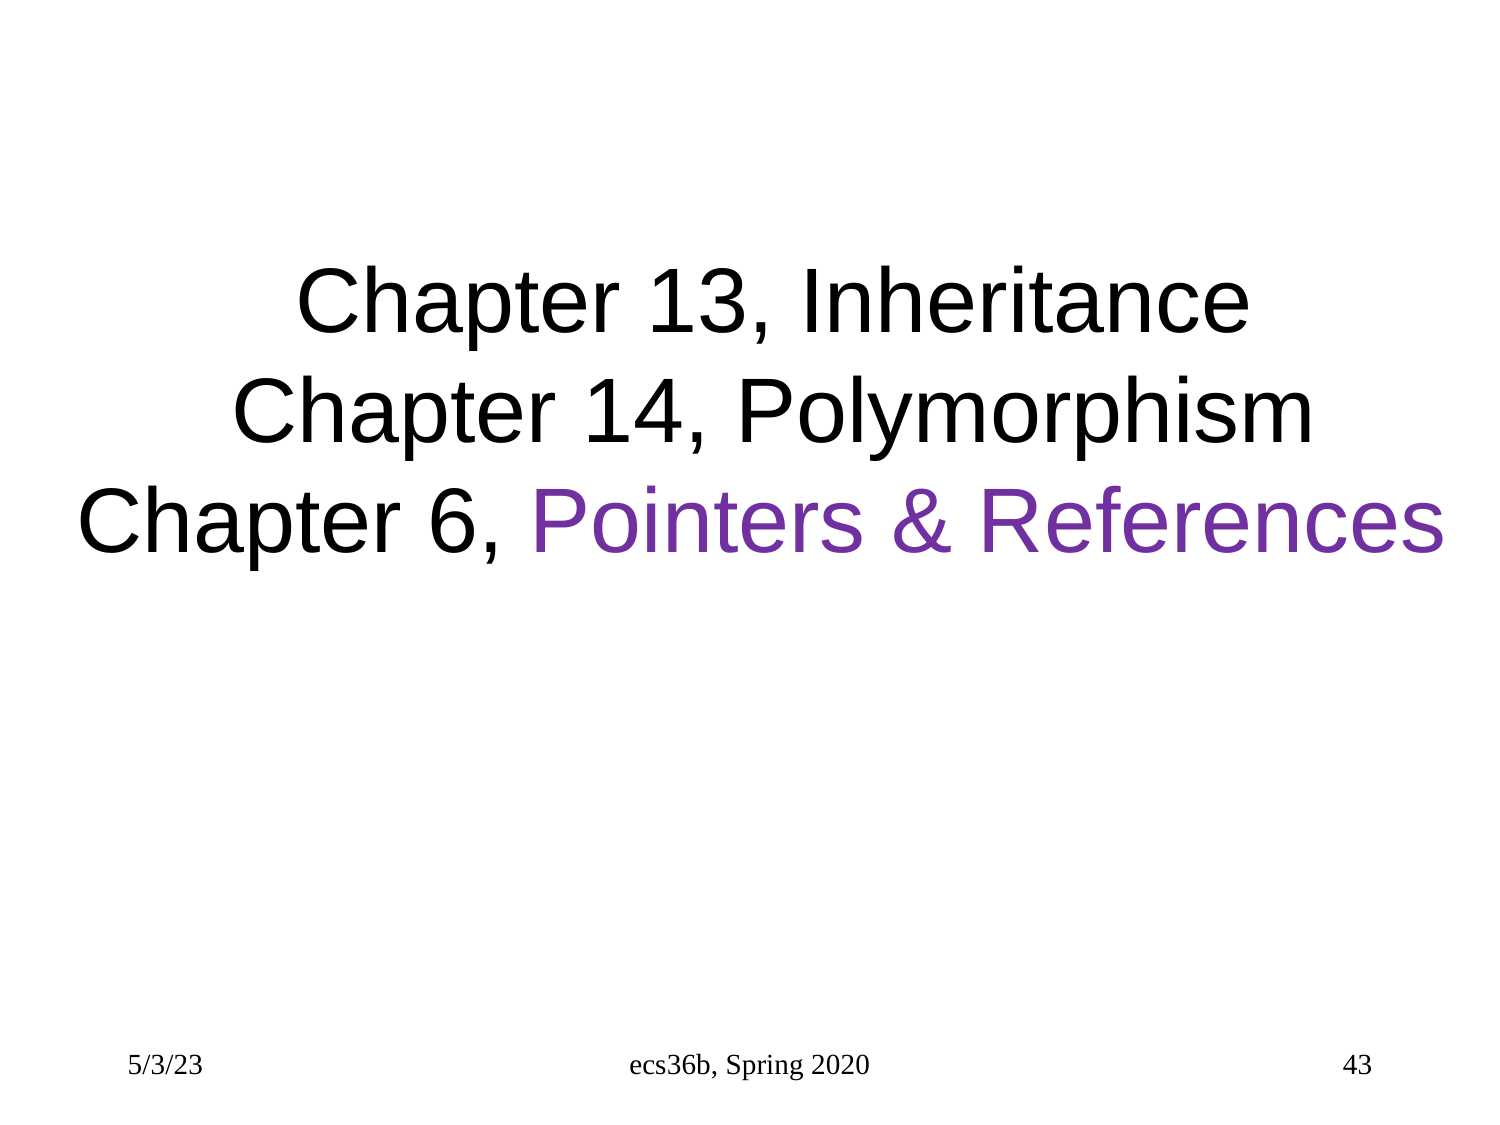

Chapter 13, Inheritance
Chapter 14, Polymorphism
Chapter 6, Pointers & References
5/3/23
ecs36b, Spring 2020
43